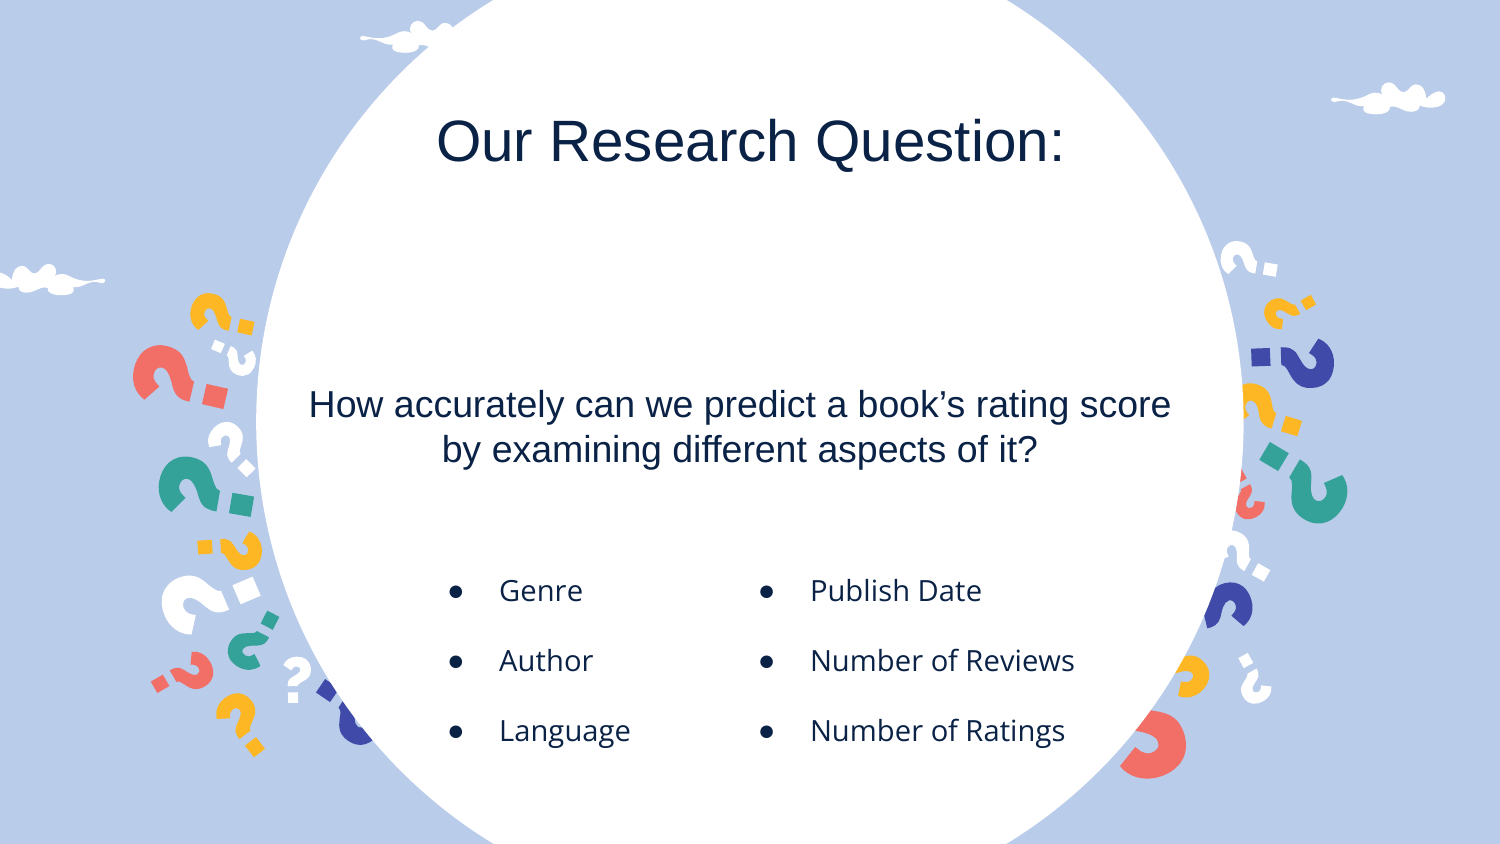

# Our Research Question:

How accurately can we predict a book’s rating score by examining different aspects of it?
Genre
Author
Language
Publish Date
Number of Reviews
Number of Ratings